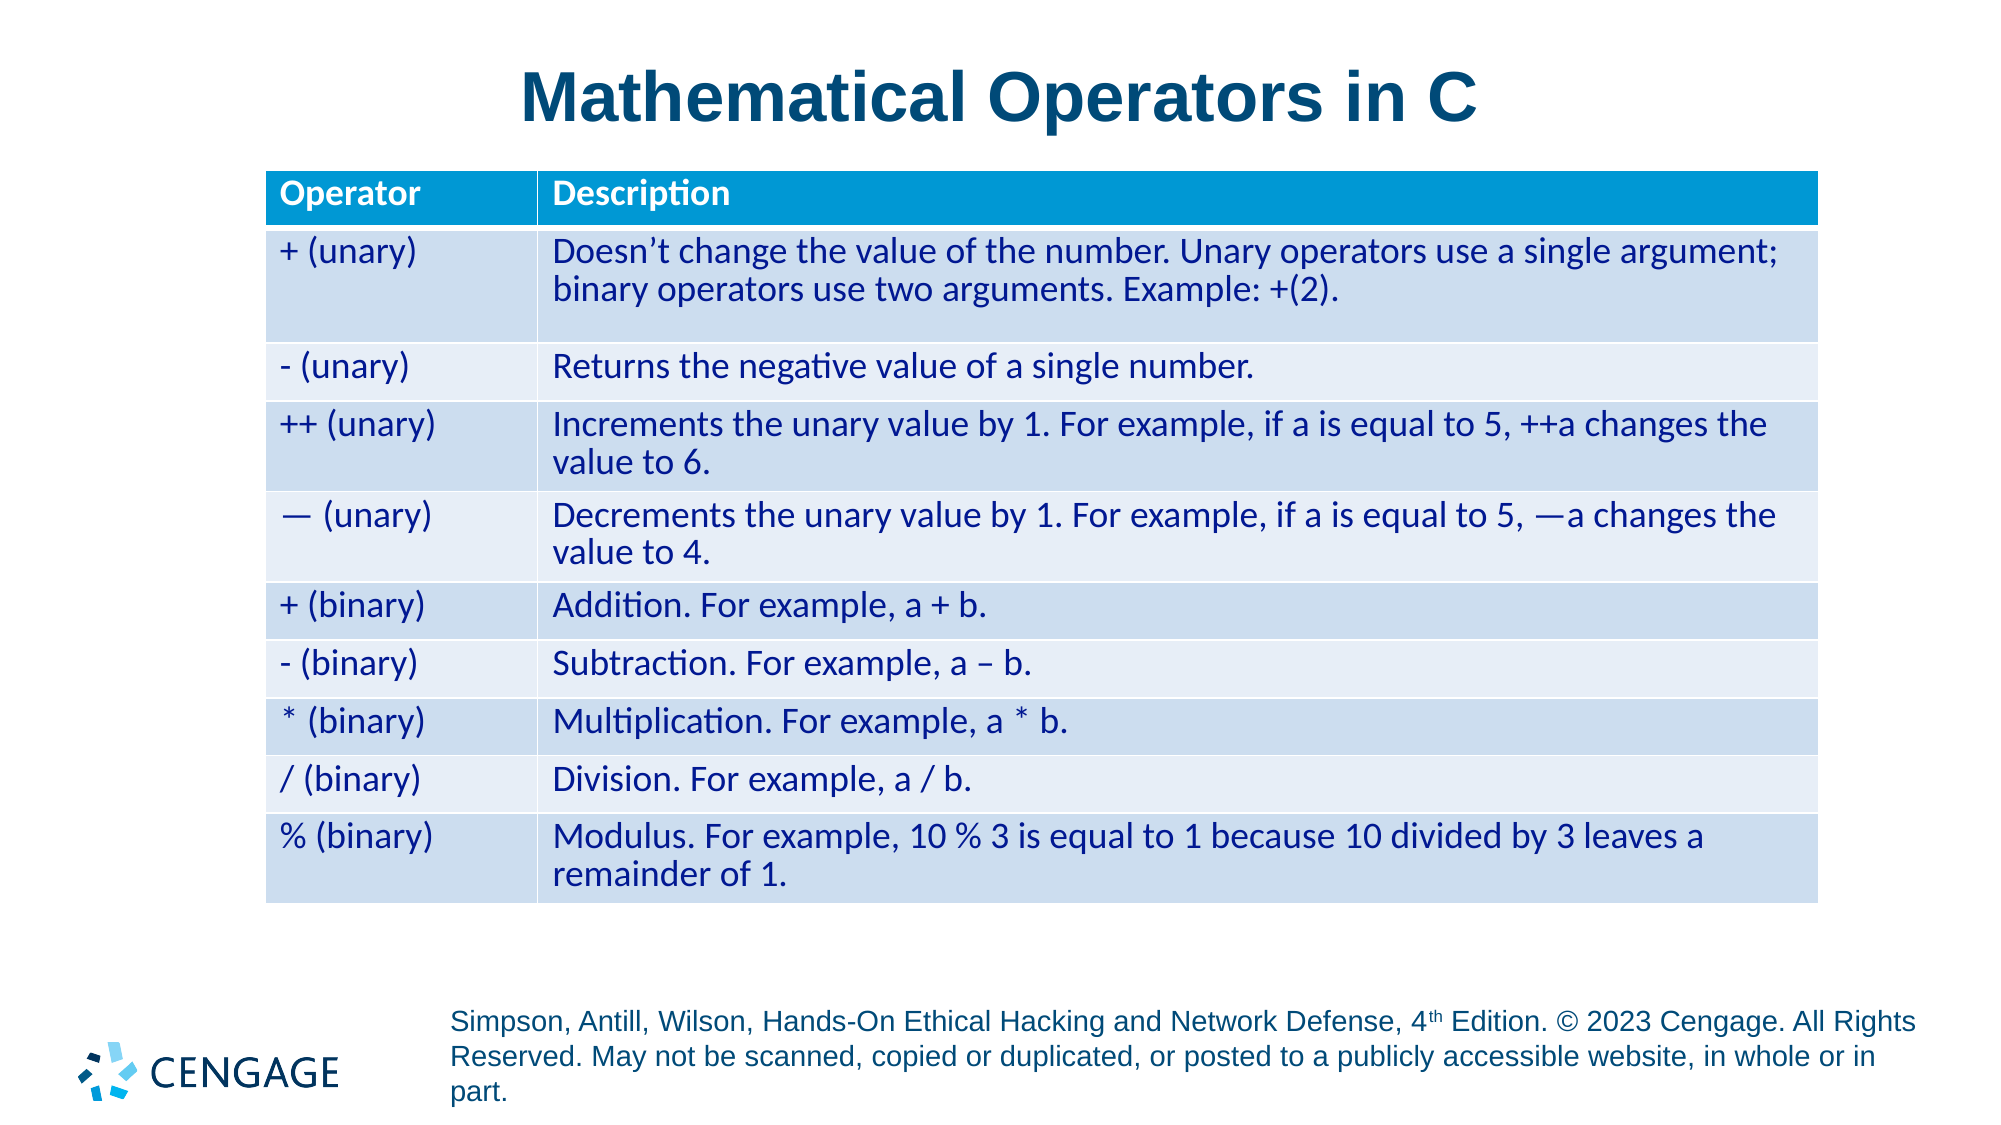

# Mathematical Operators in C
| Operator | Description |
| --- | --- |
| + (unary) | Doesn’t change the value of the number. Unary operators use a single argument; binary operators use two arguments. Example: +(2). |
| - (unary) | Returns the negative value of a single number. |
| ++ (unary) | Increments the unary value by 1. For example, if a is equal to 5, ++a changes the value to 6. |
| — (unary) | Decrements the unary value by 1. For example, if a is equal to 5, —a changes the value to 4. |
| + (binary) | Addition. For example, a + b. |
| - (binary) | Subtraction. For example, a – b. |
| \* (binary) | Multiplication. For example, a \* b. |
| / (binary) | Division. For example, a / b. |
| % (binary) | Modulus. For example, 10 % 3 is equal to 1 because 10 divided by 3 leaves a remainder of 1. |